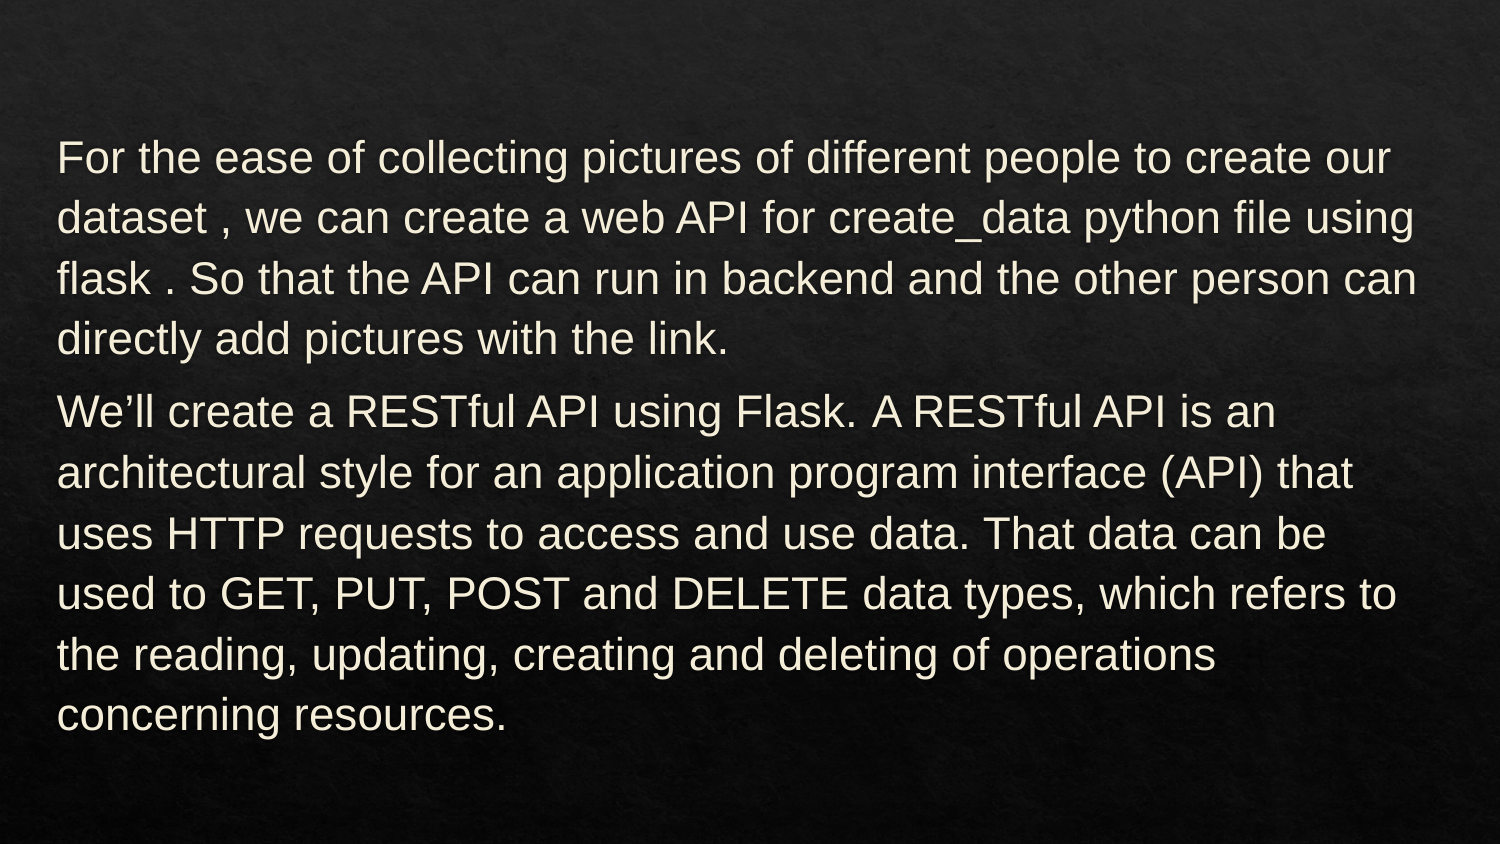

For the ease of collecting pictures of different people to create our dataset , we can create a web API for create_data python file using flask . So that the API can run in backend and the other person can directly add pictures with the link.
We’ll create a RESTful API using Flask. A RESTful API is an architectural style for an application program interface (API) that uses HTTP requests to access and use data. That data can be used to GET, PUT, POST and DELETE data types, which refers to the reading, updating, creating and deleting of operations concerning resources.